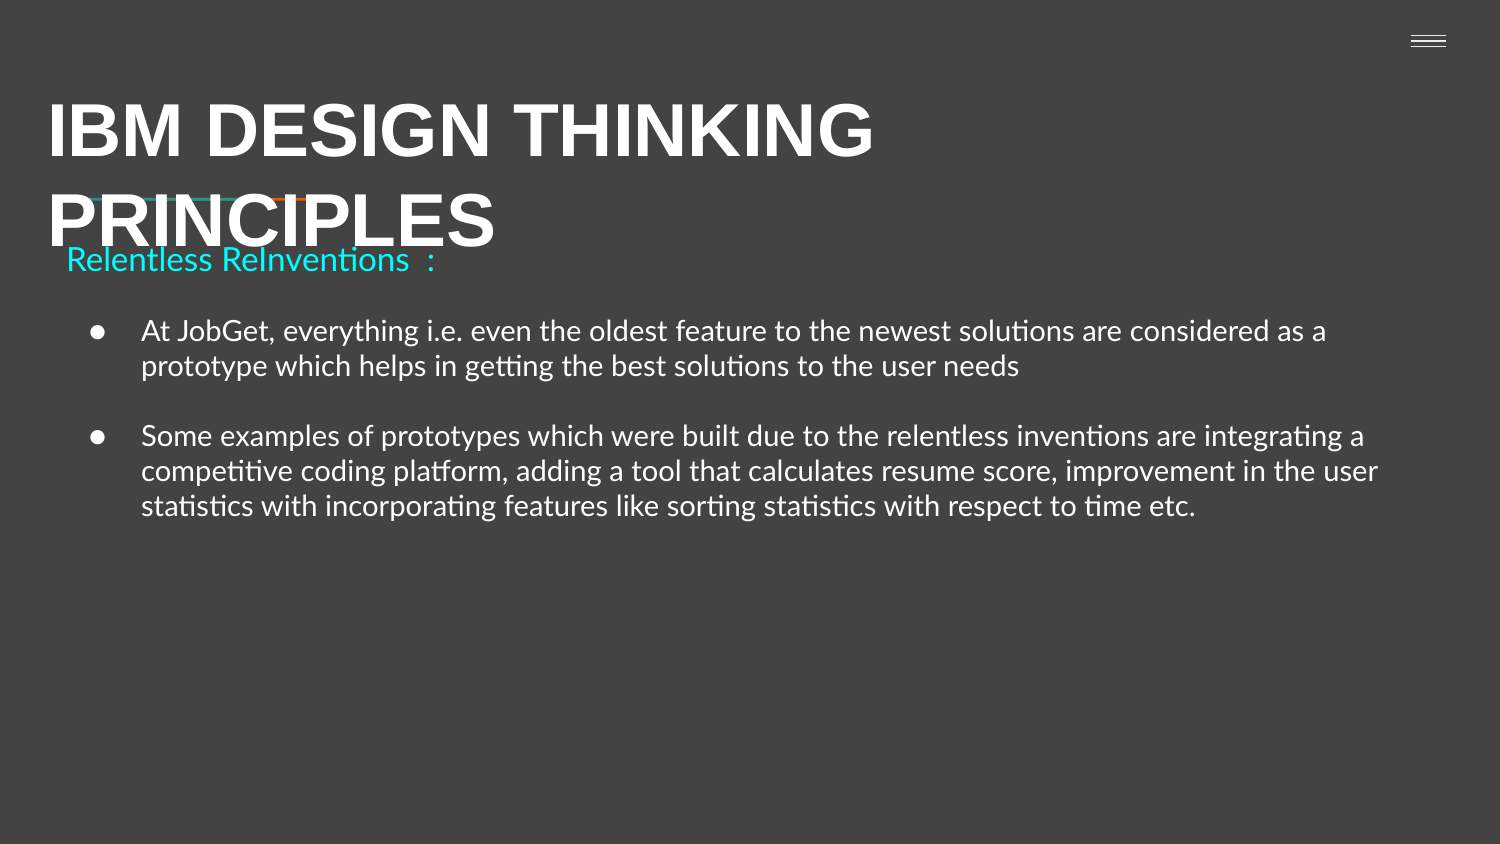

# IBM DESIGN THINKING PRINCIPLES
Relentless ReInventions  :

At JobGet, everything i.e. even the oldest feature to the newest solutions are considered as a prototype which helps in getting the best solutions to the user needs

Some examples of prototypes which were built due to the relentless inventions are integrating a competitive coding platform, adding a tool that calculates resume score, improvement in the user statistics with incorporating features like sorting statistics with respect to time etc.